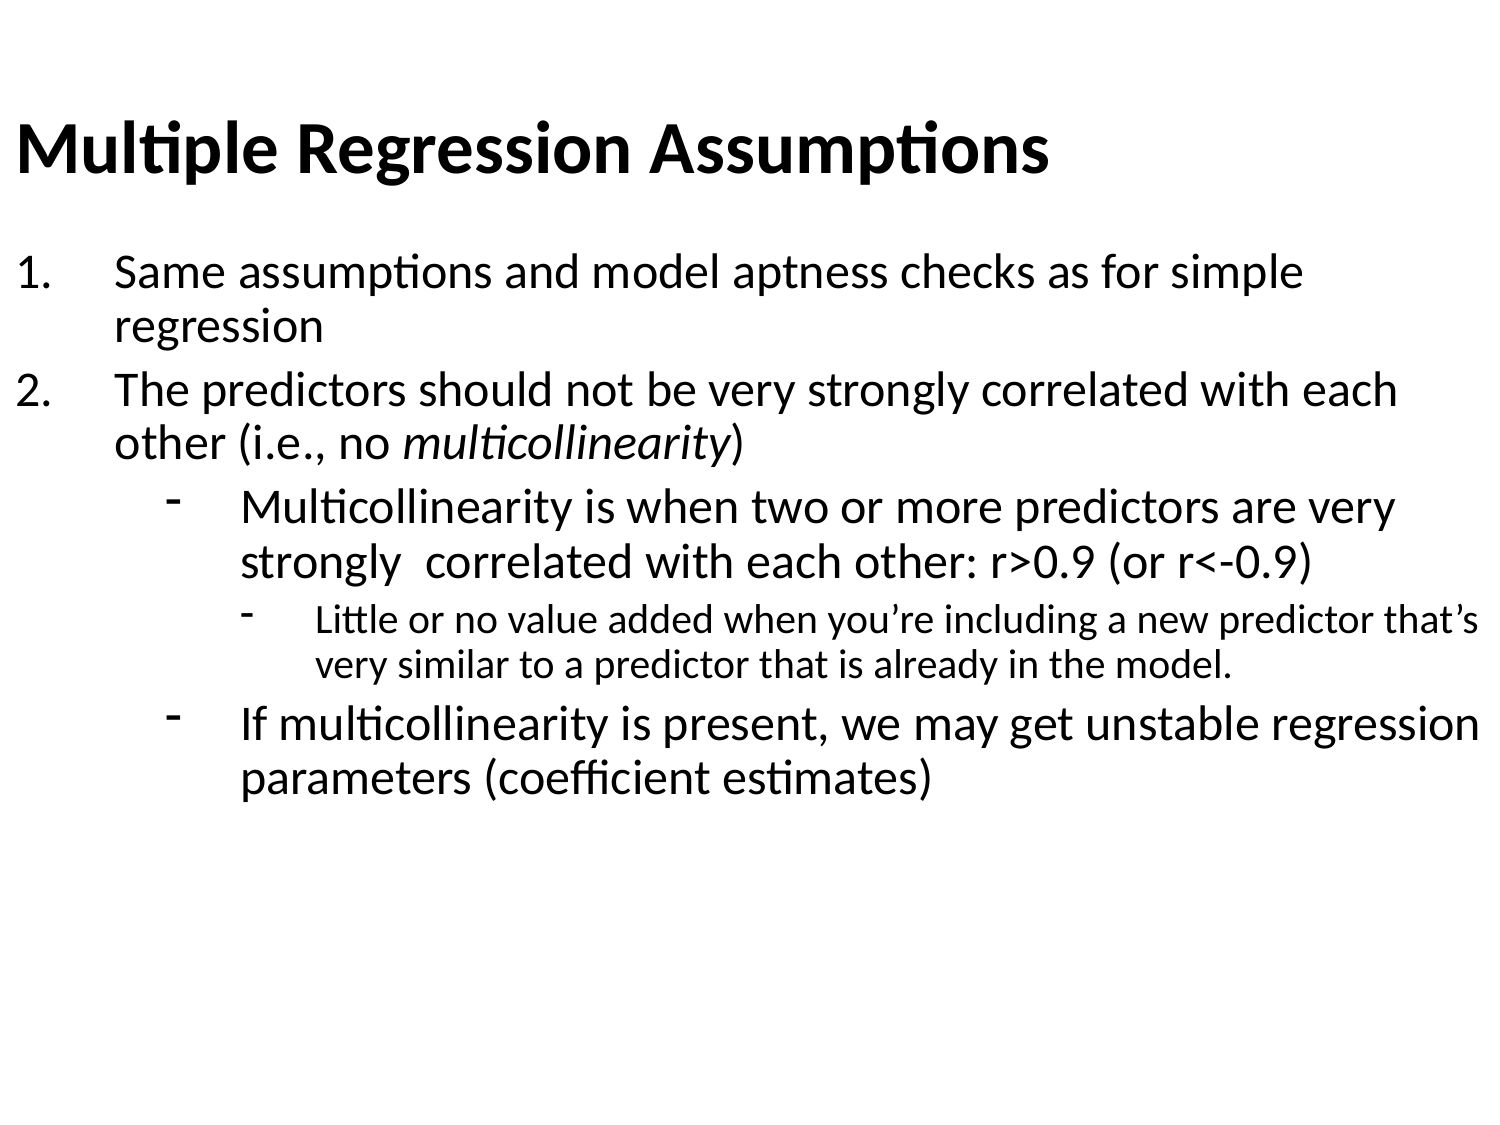

# Multiple Regression Assumptions
Same assumptions and model aptness checks as for simple regression
The predictors should not be very strongly correlated with each other (i.e., no multicollinearity)
Multicollinearity is when two or more predictors are very strongly  correlated with each other: r>0.9 (or r<-0.9)
Little or no value added when you’re including a new predictor that’s very similar to a predictor that is already in the model.
If multicollinearity is present, we may get unstable regression parameters (coefficient estimates)